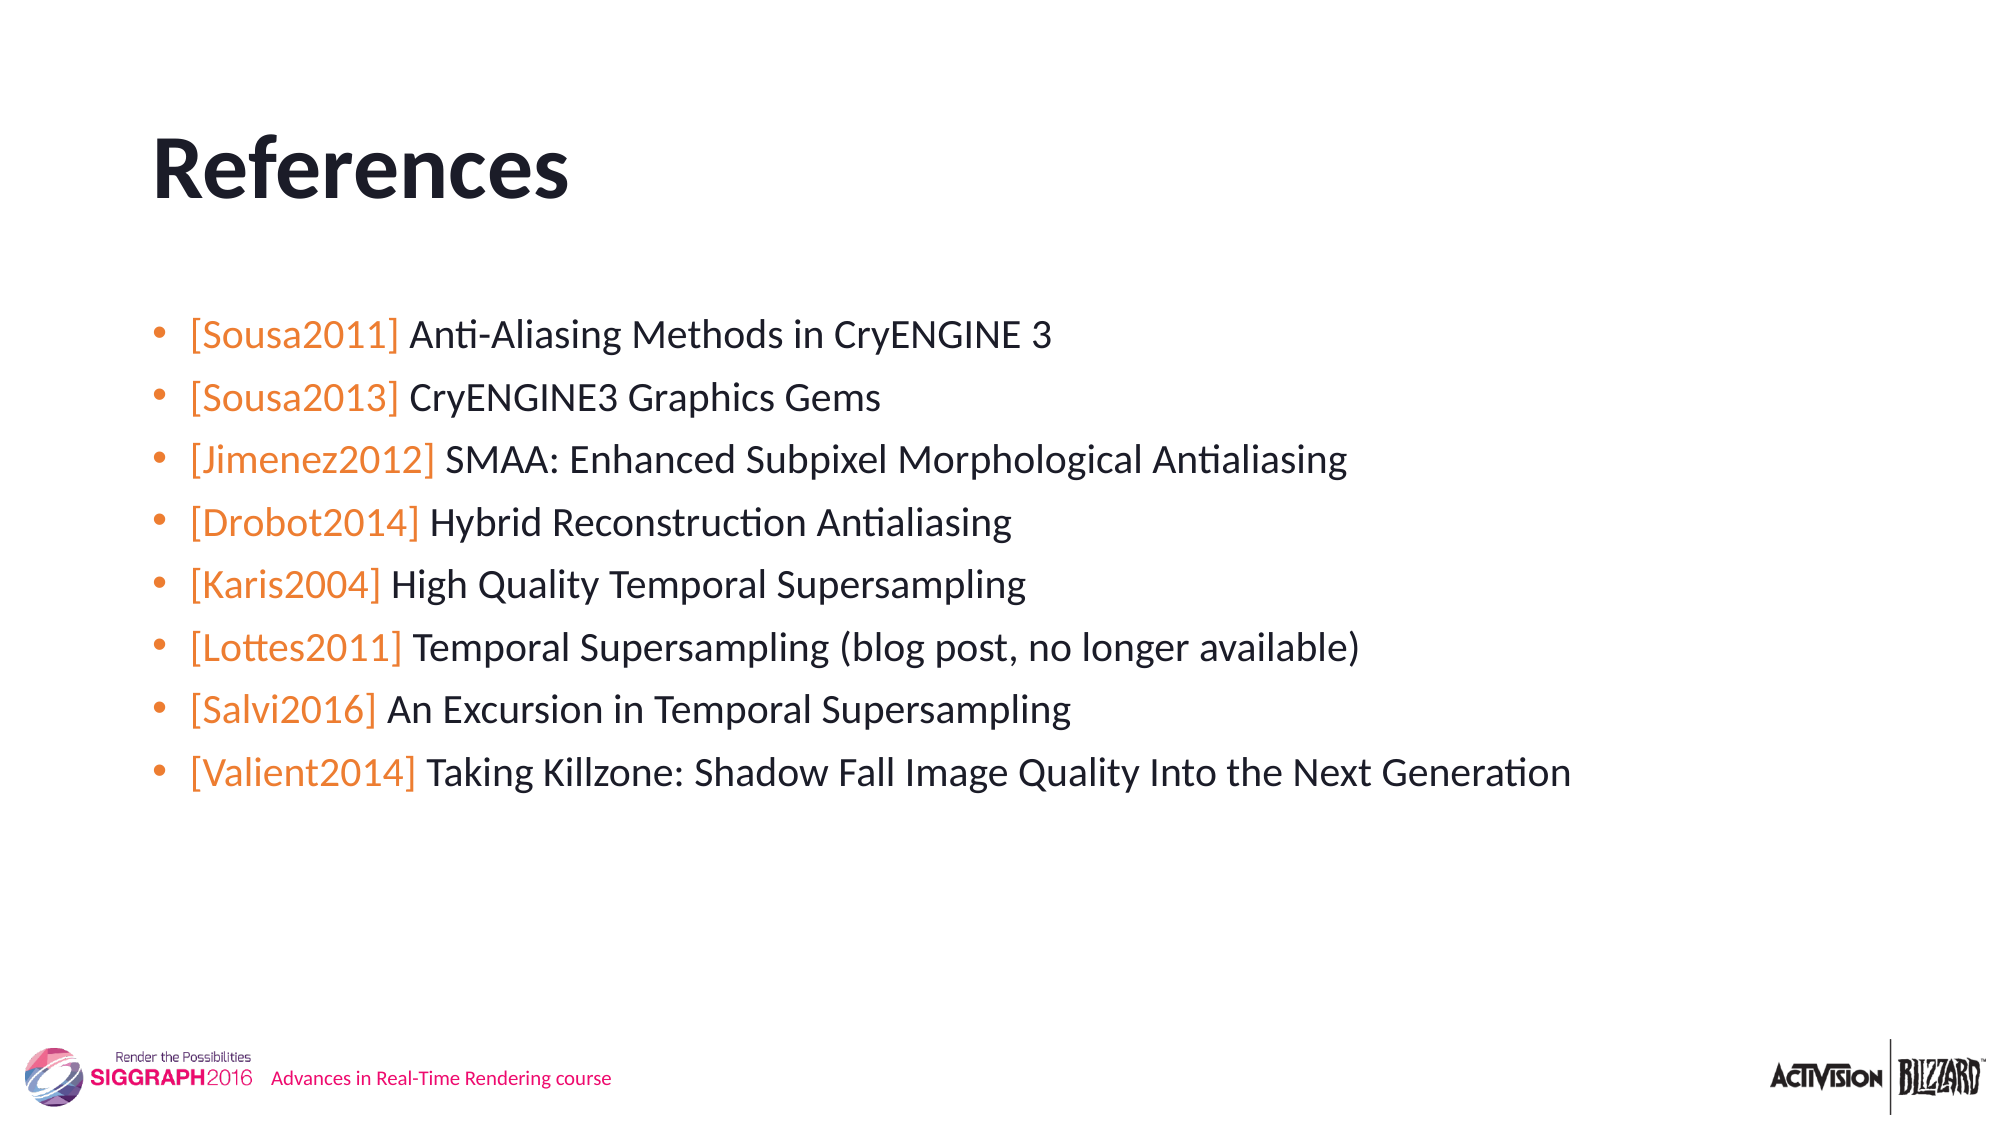

# References
[Sousa2011] Anti-Aliasing Methods in CryENGINE 3
[Sousa2013] CryENGINE3 Graphics Gems
[Jimenez2012] SMAA: Enhanced Subpixel Morphological Antialiasing
[Drobot2014] Hybrid Reconstruction Antialiasing
[Karis2004] High Quality Temporal Supersampling
[Lottes2011] Temporal Supersampling (blog post, no longer available)
[Salvi2016] An Excursion in Temporal Supersampling
[Valient2014] Taking Killzone: Shadow Fall Image Quality Into the Next Generation

Advances in Real-Time Rendering course